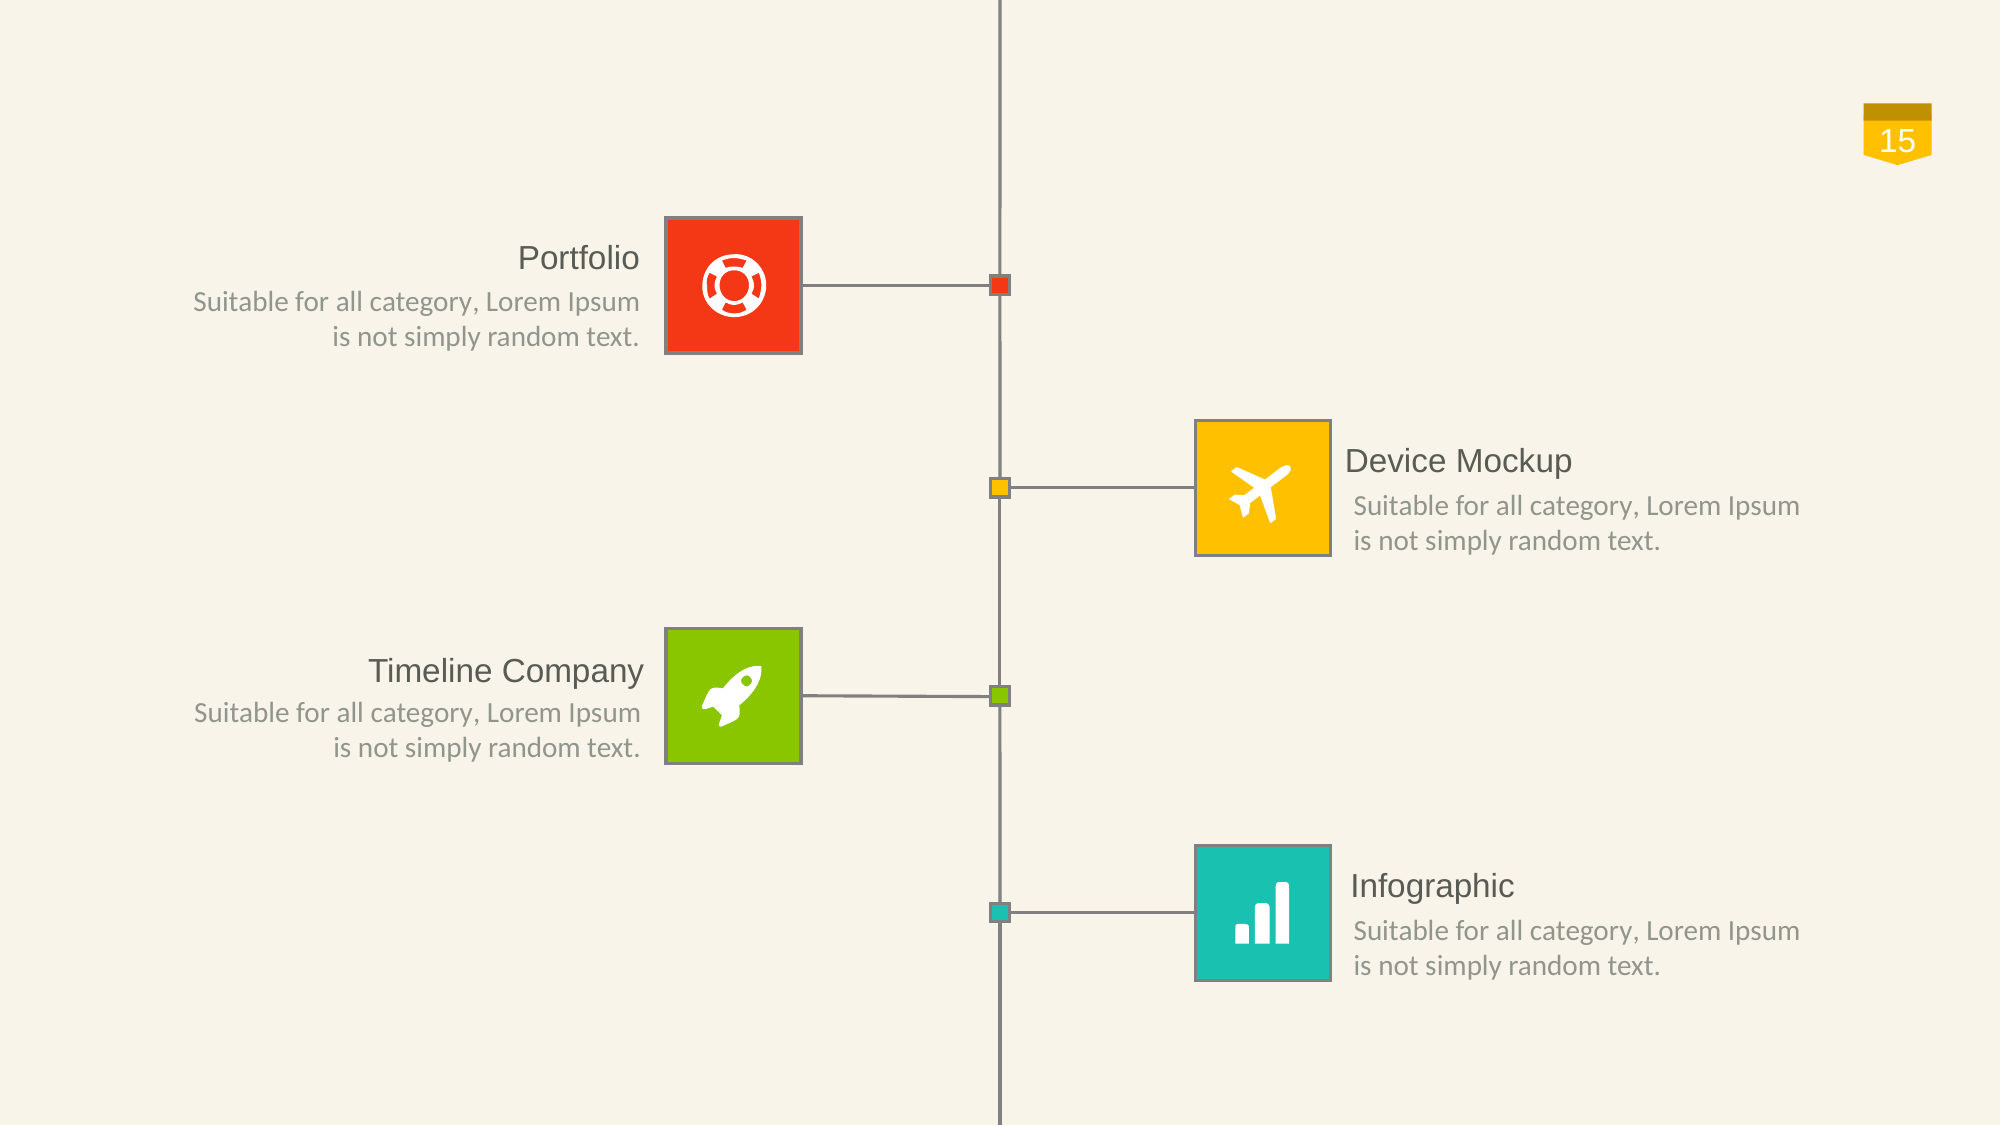

15

Portfolio
Suitable for all category, Lorem Ipsum is not simply random text.

Device Mockup
Suitable for all category, Lorem Ipsum is not simply random text.

Timeline Company
Suitable for all category, Lorem Ipsum is not simply random text.

Infographic
Suitable for all category, Lorem Ipsum is not simply random text.